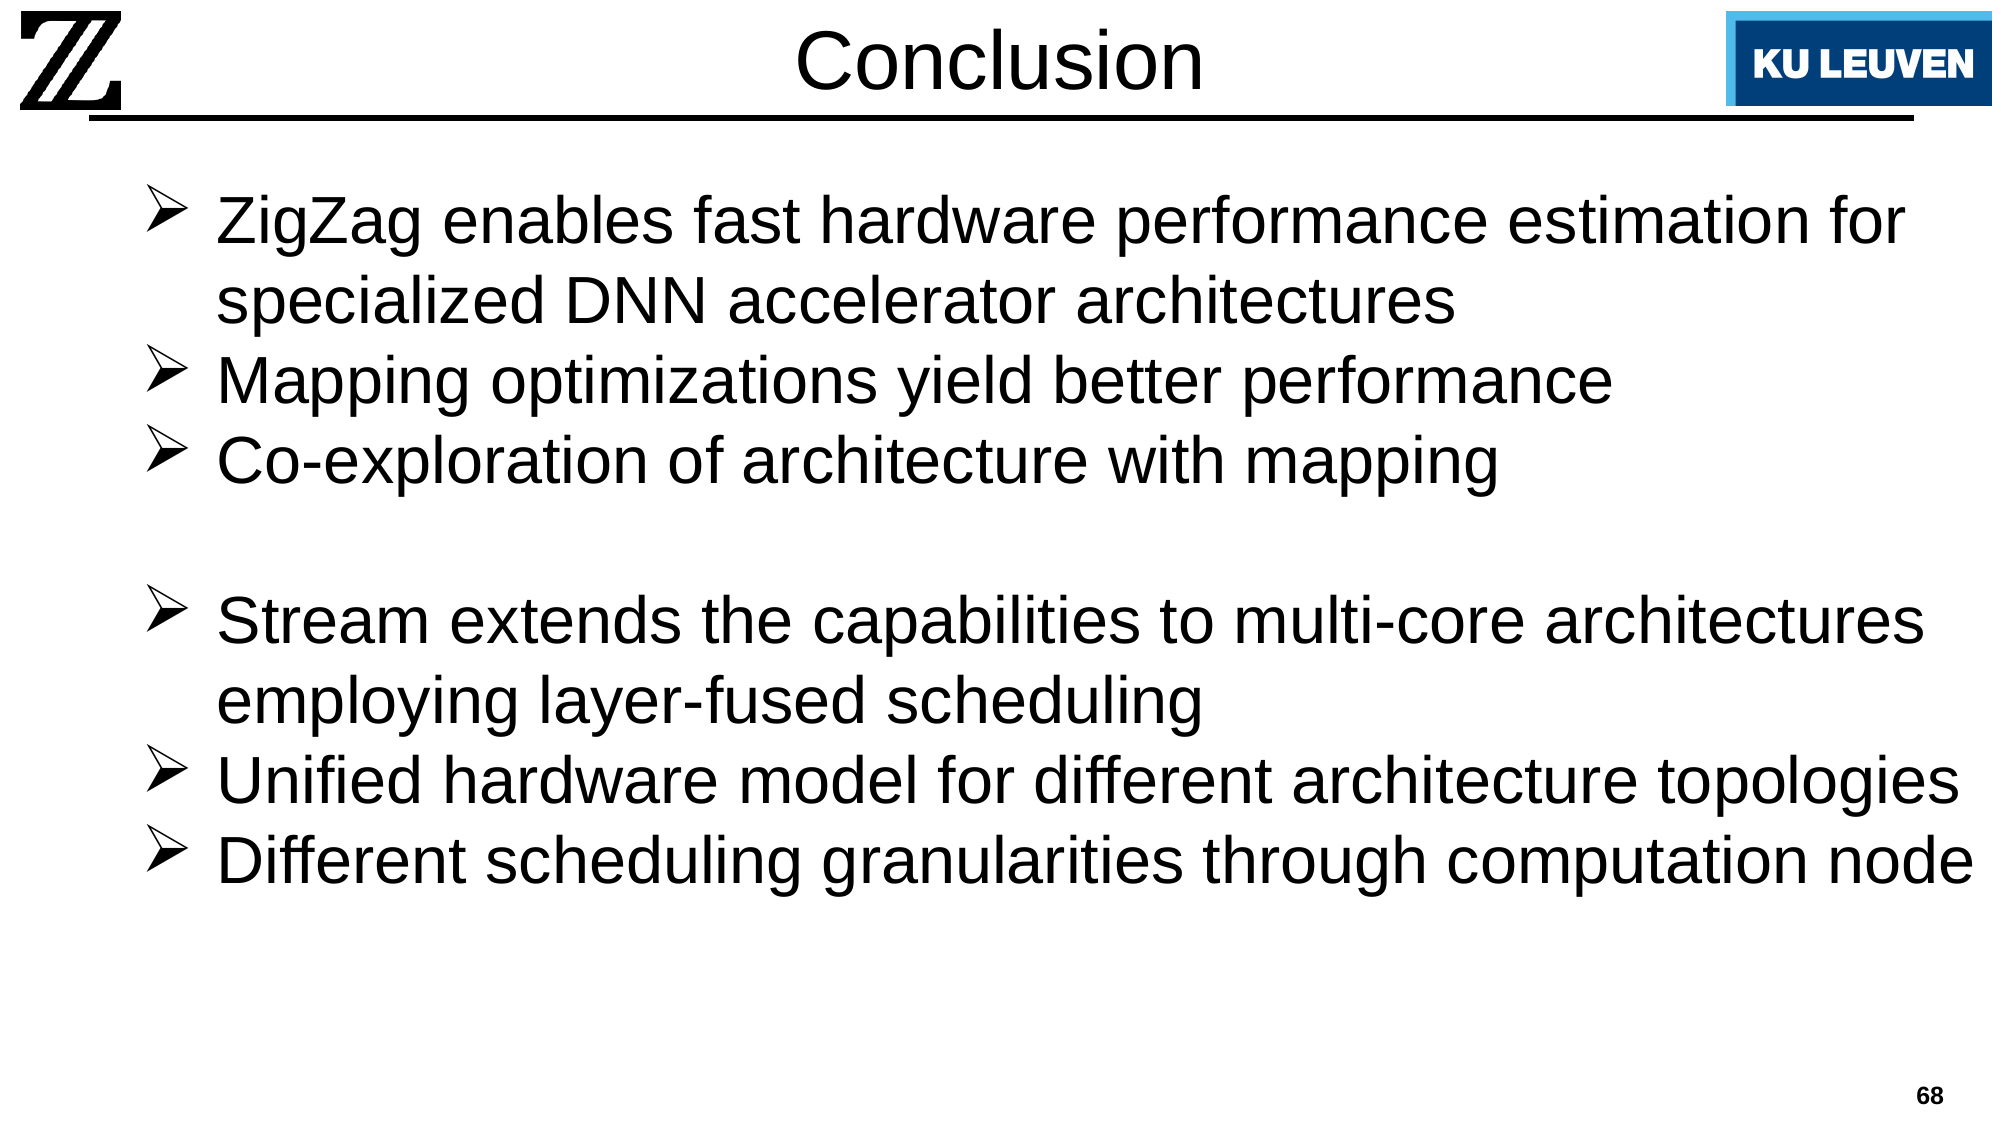

# Conclusion
ZigZag enables fast hardware performance estimation for specialized DNN accelerator architectures
Mapping optimizations yield better performance
Co-exploration of architecture with mapping

Stream extends the capabilities to multi-core architectures employing layer-fused scheduling
Unified hardware model for different architecture topologies
Different scheduling granularities through computation node